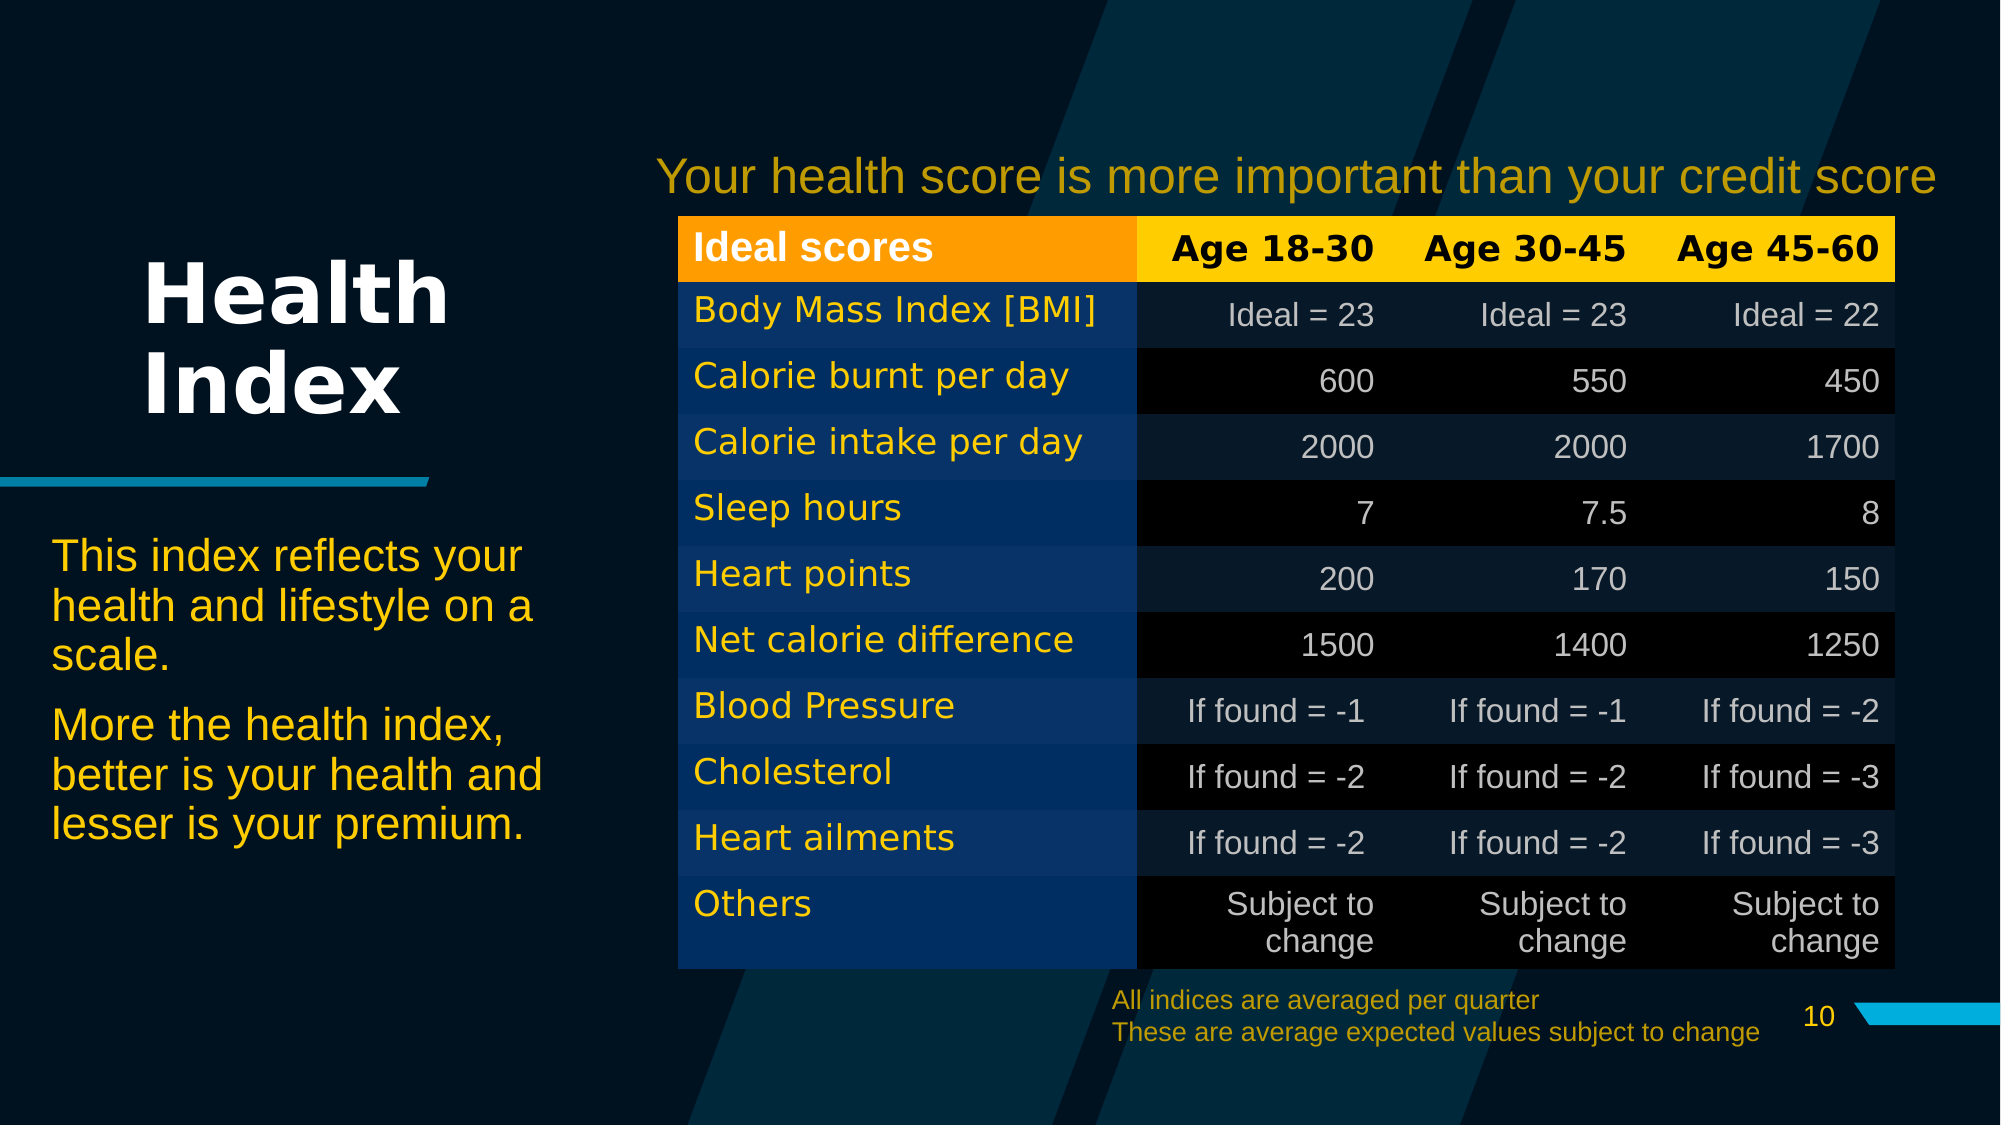

Your health score is more important than your credit score
# Health Index
| Ideal scores | Age 18-30 | Age 30-45 | Age 45-60 |
| --- | --- | --- | --- |
| Body Mass Index [BMI] | Ideal = 23 | Ideal = 23 | Ideal = 22 |
| Calorie burnt per day | 600 | 550 | 450 |
| Calorie intake per day | 2000 | 2000 | 1700 |
| Sleep hours | 7 | 7.5 | 8 |
| Heart points | 200 | 170 | 150 |
| Net calorie difference | 1500 | 1400 | 1250 |
| Blood Pressure | If found = -1 | If found = -1 | If found = -2 |
| Cholesterol | If found = -2 | If found = -2 | If found = -3 |
| Heart ailments | If found = -2 | If found = -2 | If found = -3 |
| Others | Subject to change | Subject to change | Subject to change |
This index reflects your health and lifestyle on a scale.
More the health index, better is your health and lesser is your premium.
All indices are averaged per quarter
These are average expected values subject to change
10